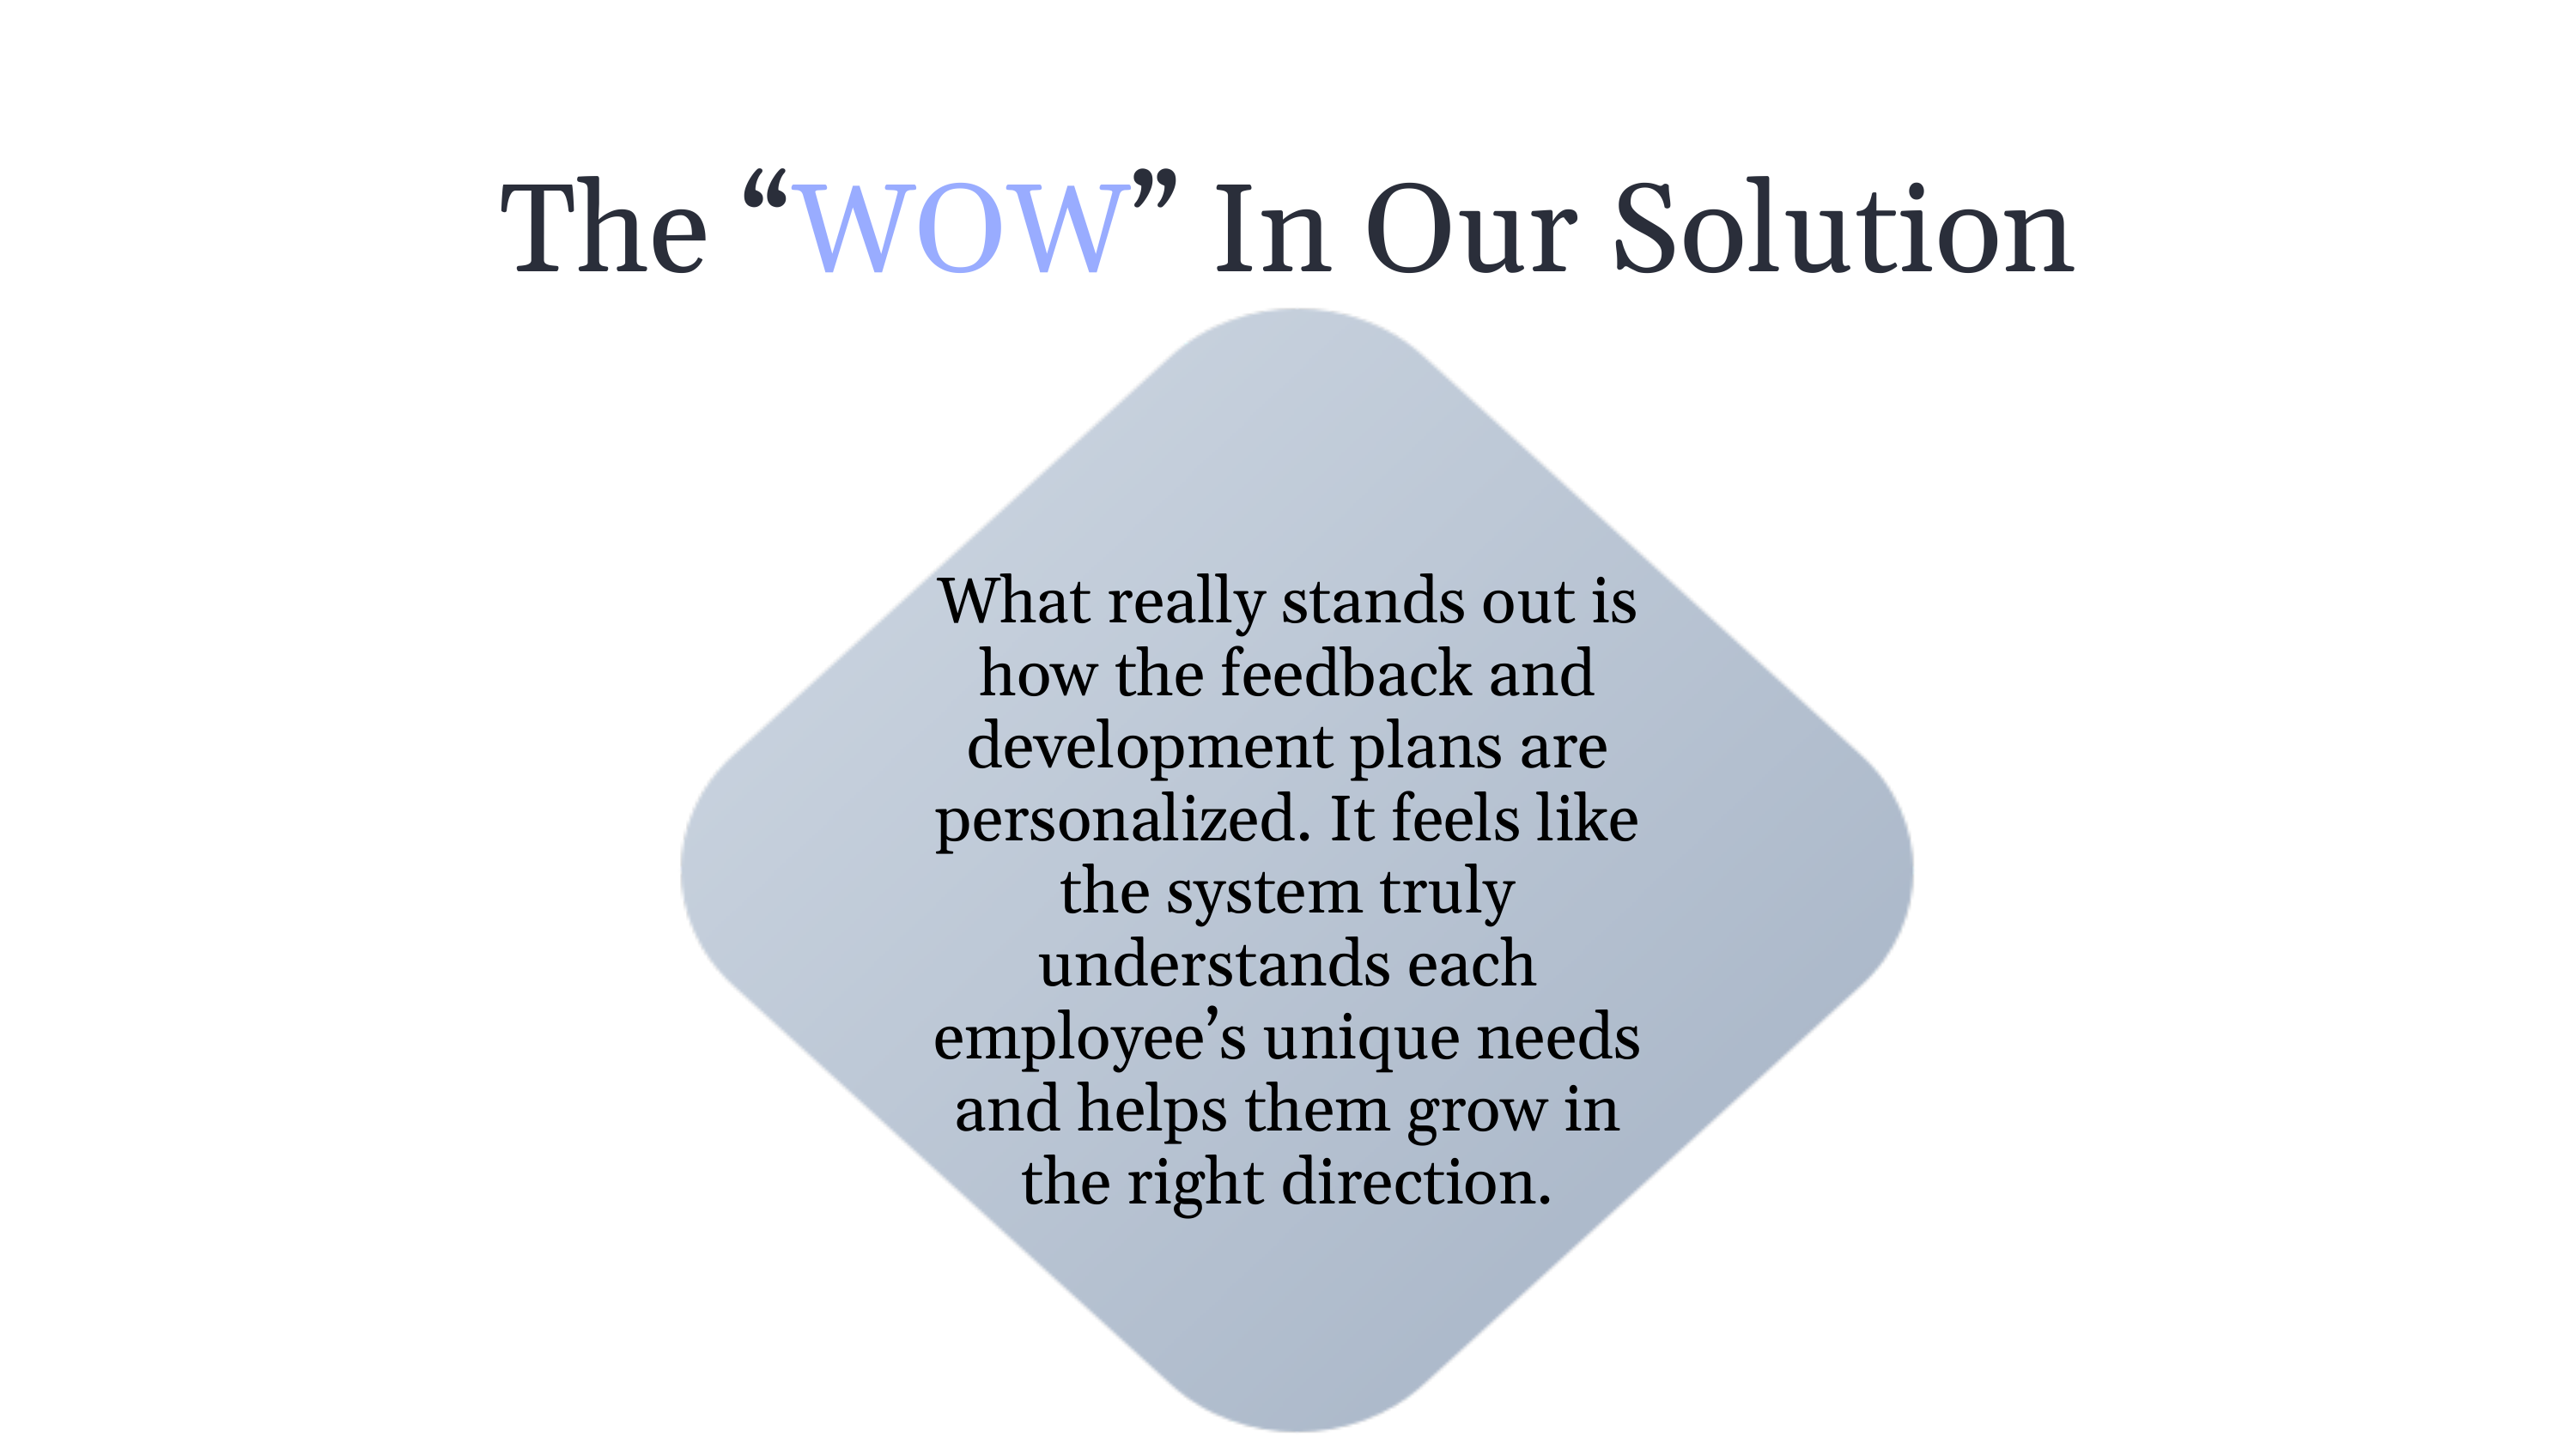

The “WOW” In Our Solution

What really stands out is how the feedback and development plans are personalized. It feels like the system truly understands each employee’s unique needs and helps them grow in the right direction.